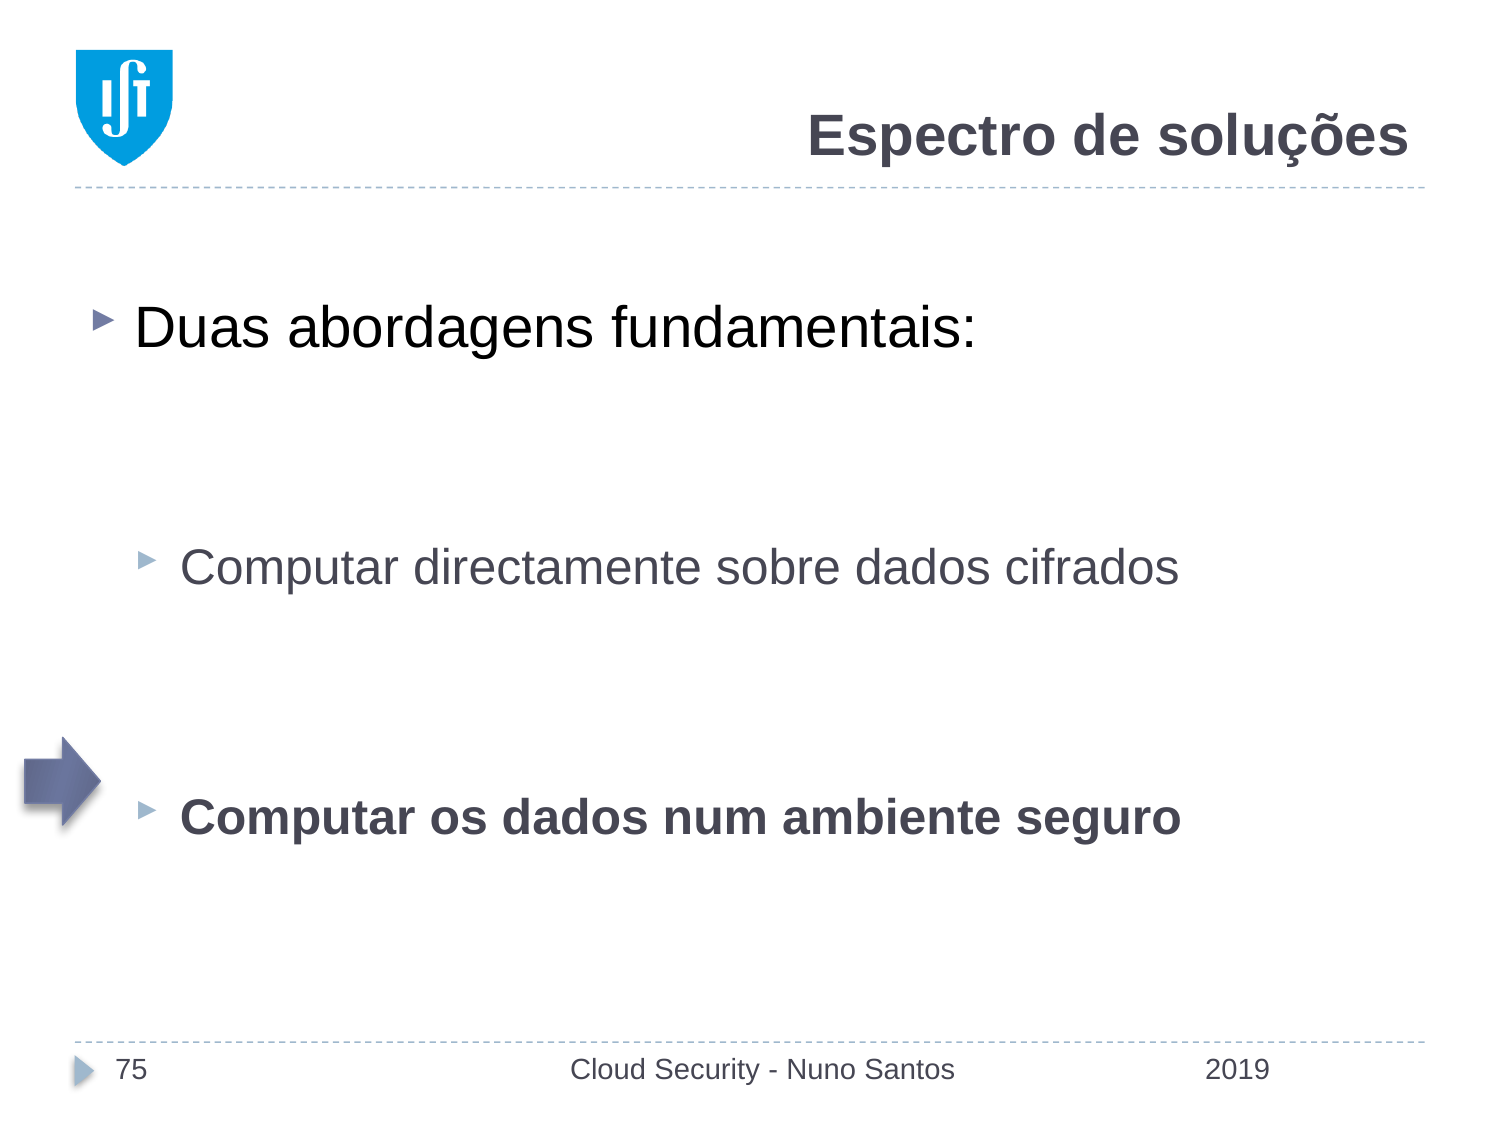

# Espectro de soluções

Duas abordagens fundamentais:

Computar directamente sobre dados cifrados

Computar os dados num ambiente seguro

75
Cloud Security - Nuno Santos
2019